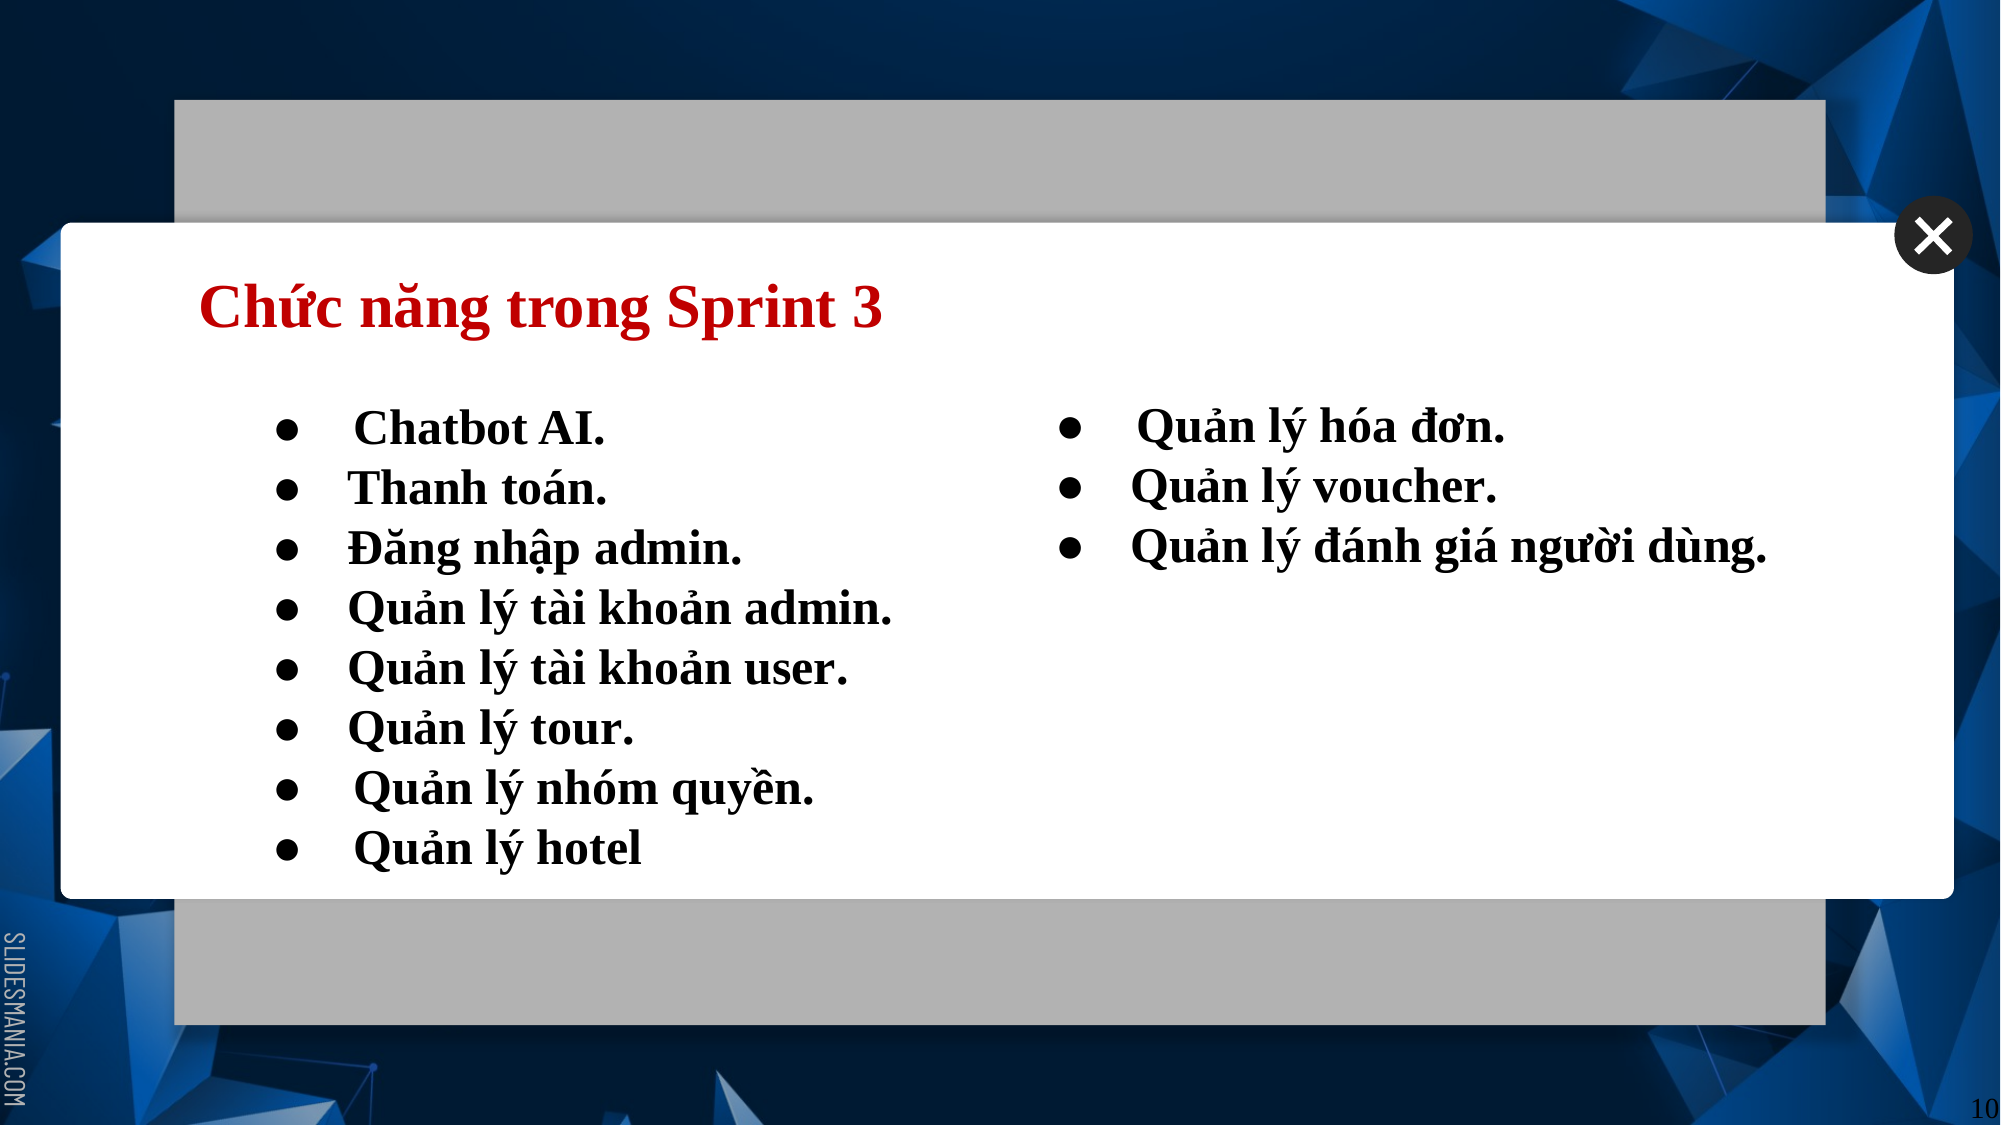

# Chức năng trong Sprint 3
  Chatbot AI.
Thanh toán.
Đăng nhập admin.
Quản lý tài khoản admin.
Quản lý tài khoản user.
Quản lý tour.
  Quản lý nhóm quyền.
  Quản lý hotel
  Quản lý hóa đơn.
Quản lý voucher.
Quản lý đánh giá người dùng.
10